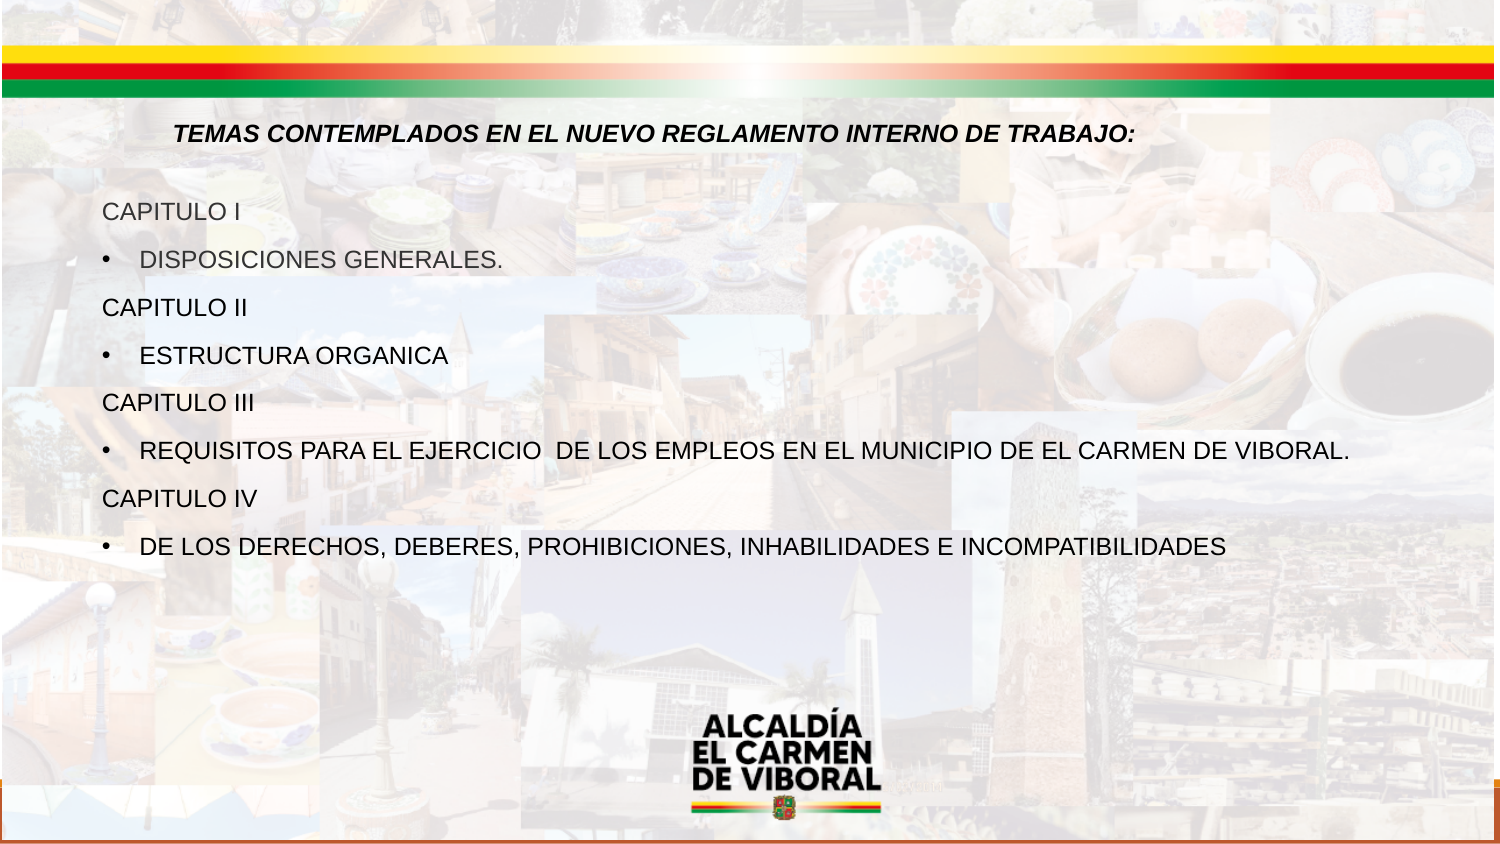

TEMAS CONTEMPLADOS EN EL NUEVO REGLAMENTO INTERNO DE TRABAJO:

CAPITULO I
DISPOSICIONES GENERALES.
CAPITULO II
ESTRUCTURA ORGANICA
CAPITULO III
REQUISITOS PARA EL EJERCICIO  DE LOS EMPLEOS EN EL MUNICIPIO DE EL CARMEN DE VIBORAL.
CAPITULO IV
DE LOS DERECHOS, DEBERES, PROHIBICIONES, INHABILIDADES E INCOMPATIBILIDADES